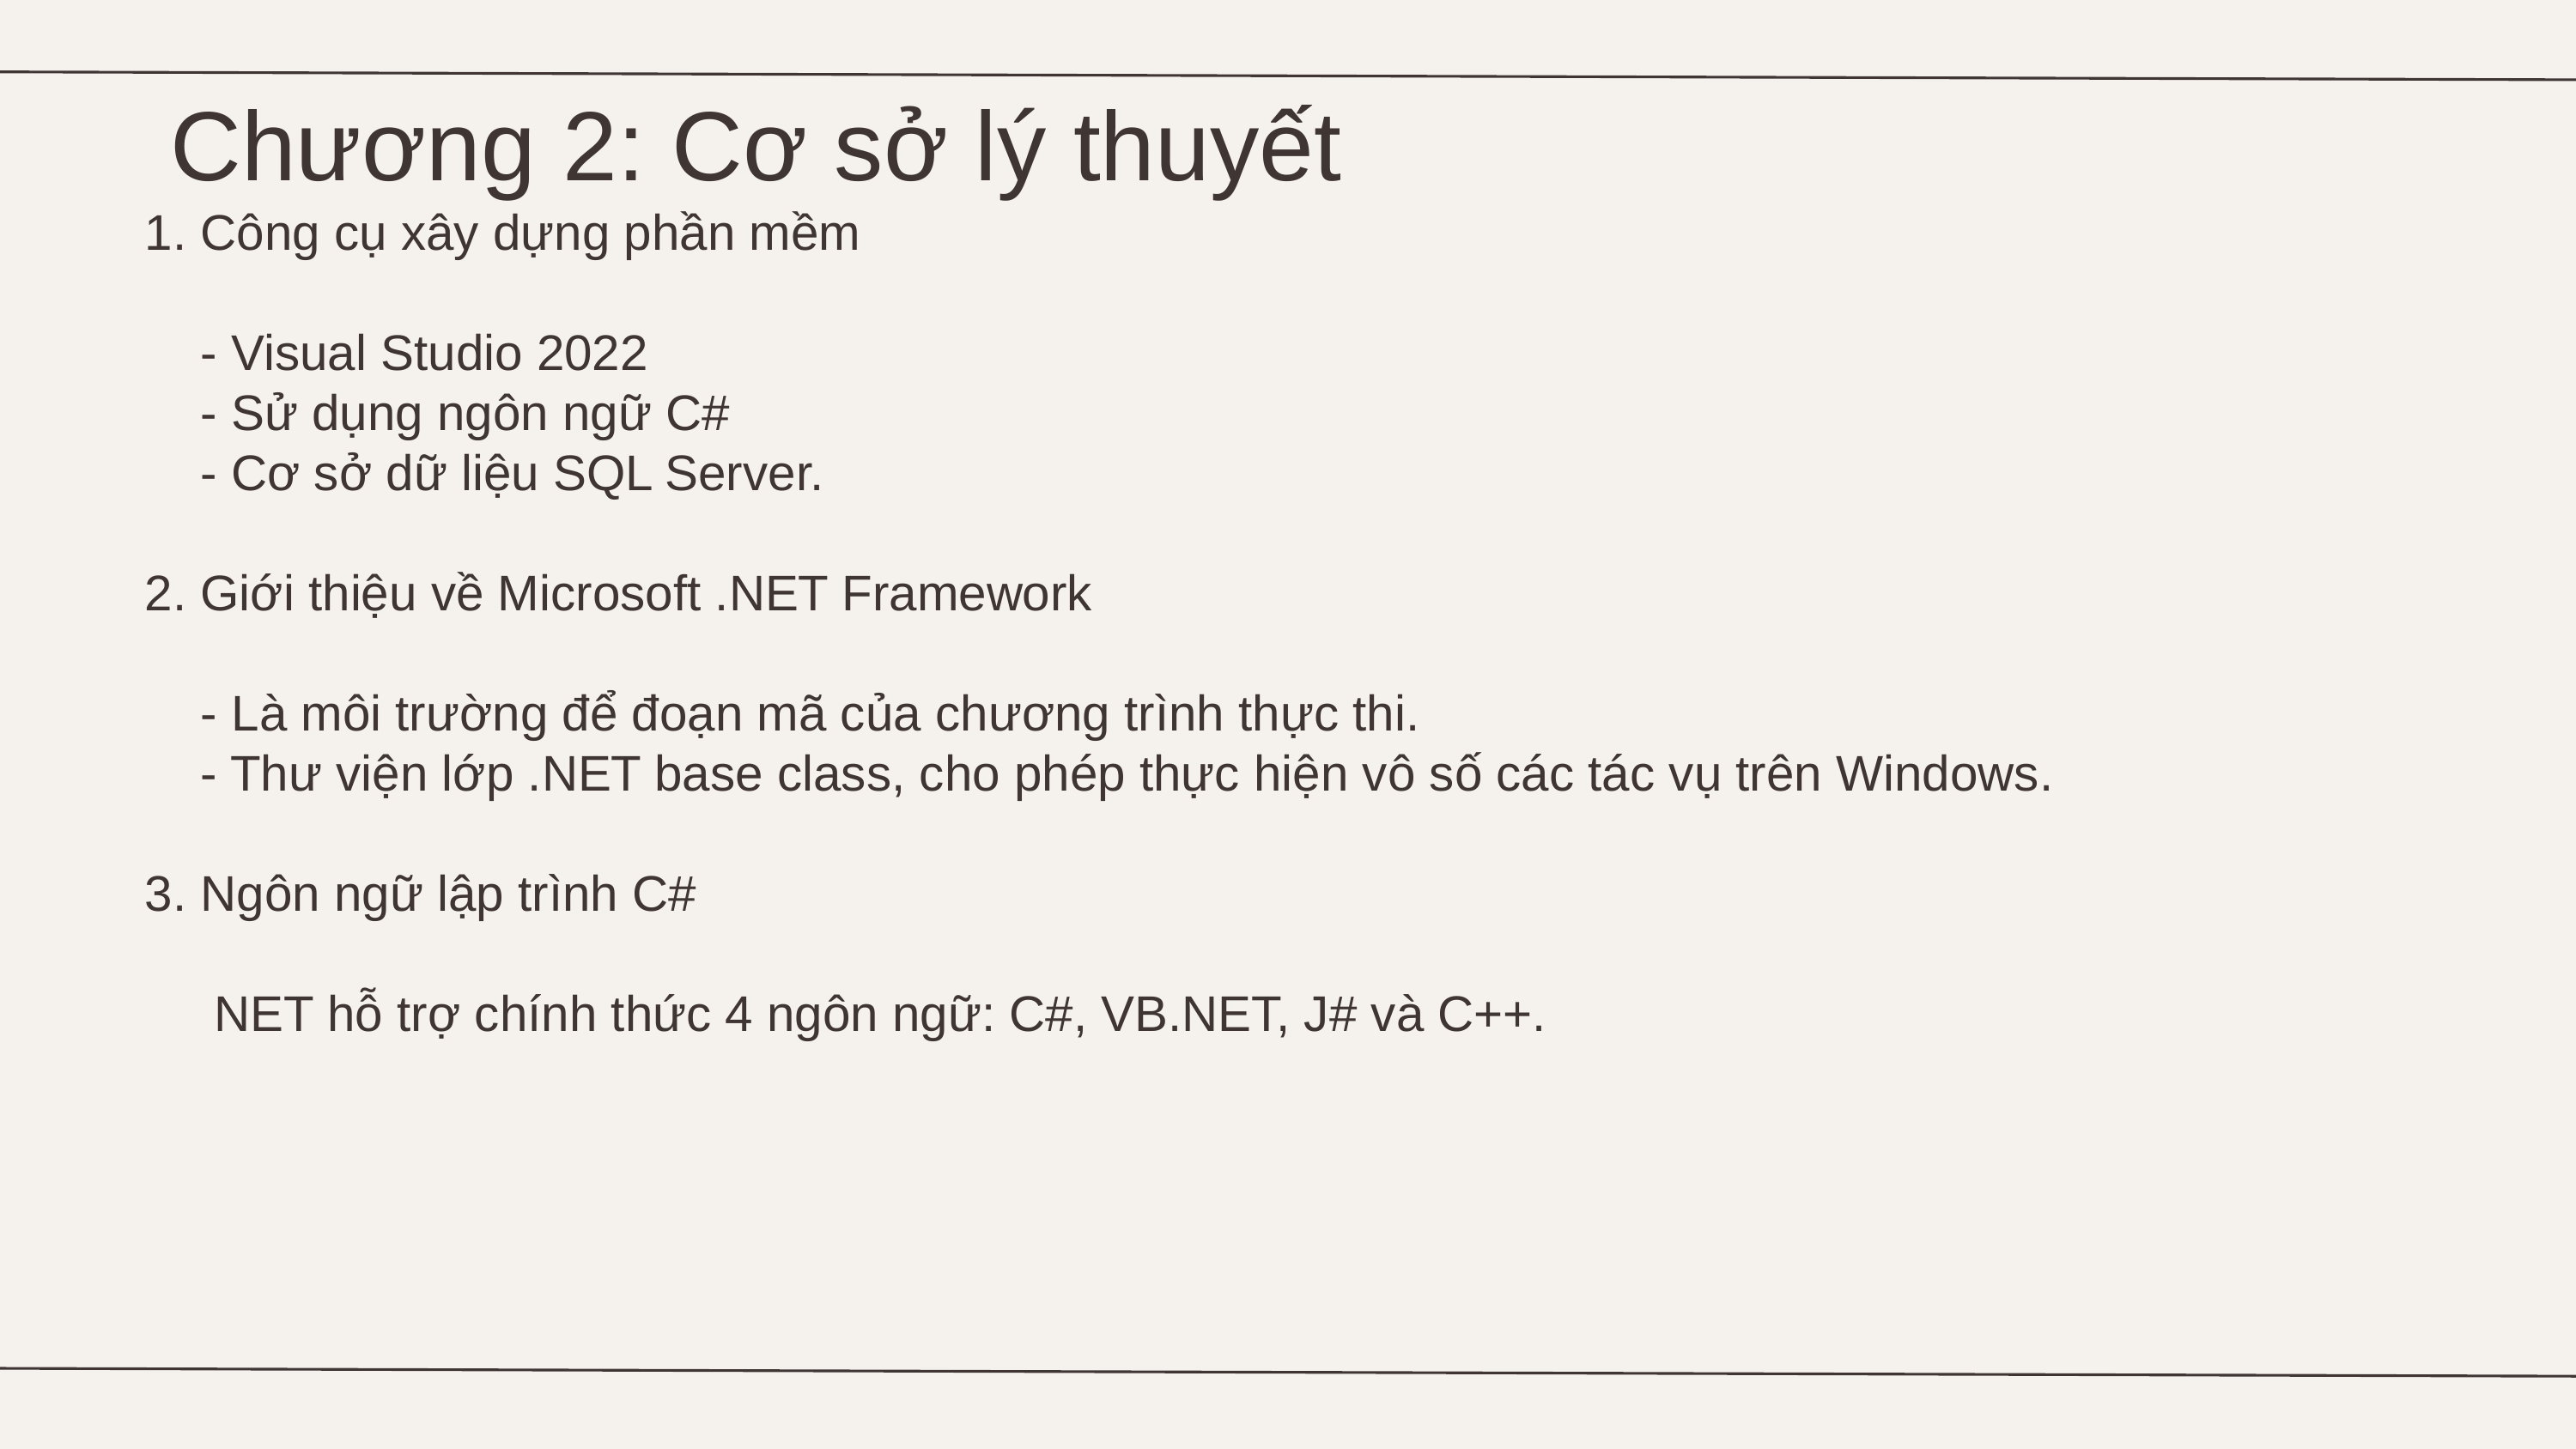

Chương 2: Cơ sở lý thuyết
1. Công cụ xây dựng phần mềm

    - Visual Studio 2022
    - Sử dụng ngôn ngữ C#
    - Cơ sở dữ liệu SQL Server.

2. Giới thiệu về Microsoft .NET Framework

    - Là môi trường để đoạn mã của chương trình thực thi.
    - Thư viện lớp .NET base class, cho phép thực hiện vô số các tác vụ trên Windows.

3. Ngôn ngữ lập trình C#

     NET hỗ trợ chính thức 4 ngôn ngữ: C#, VB.NET, J# và C++.